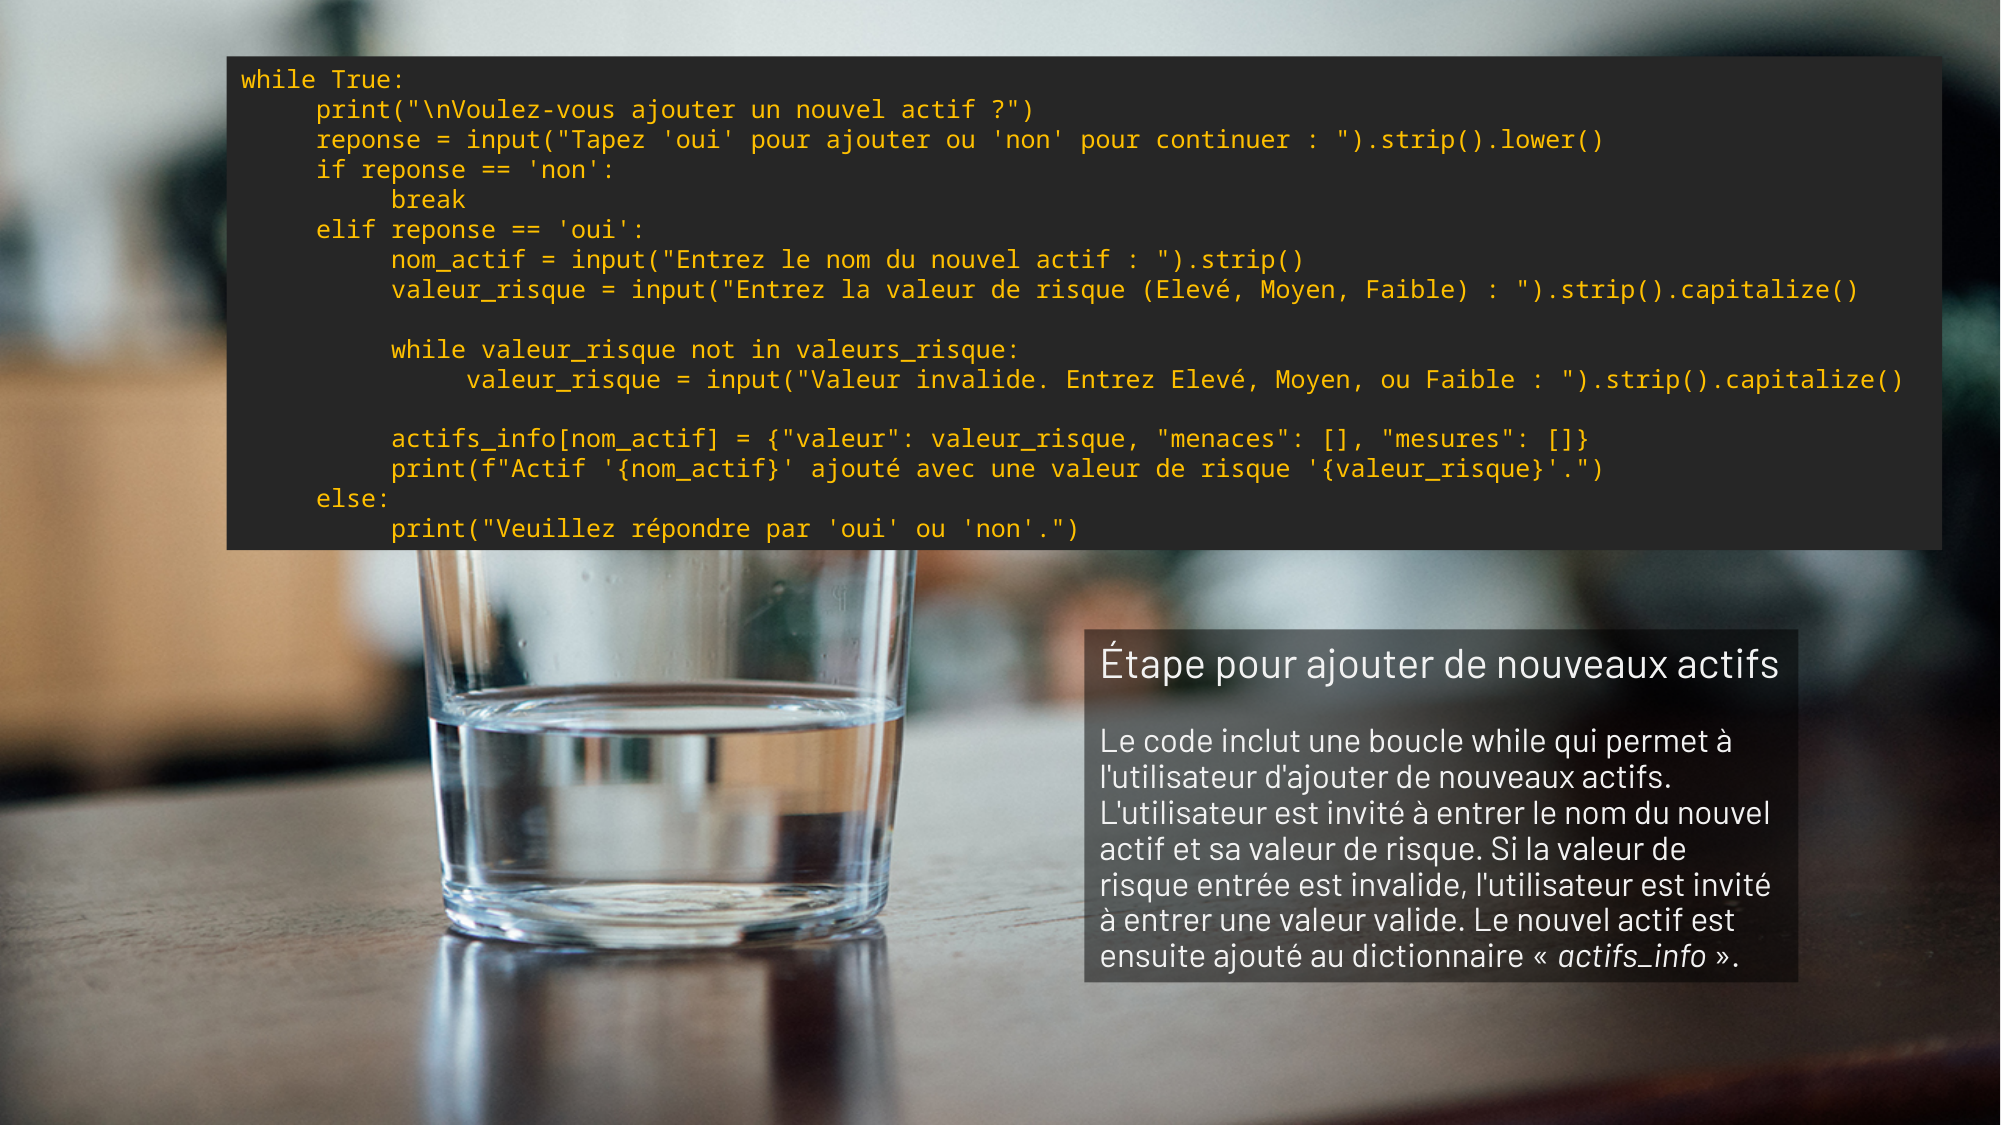

while True:
print("\nVoulez-vous ajouter un nouvel actif ?")
reponse = input("Tapez 'oui' pour ajouter ou 'non' pour continuer : ").strip().lower()
if reponse == 'non':
break
elif reponse == 'oui':
nom_actif = input("Entrez le nom du nouvel actif : ").strip()
valeur_risque = input("Entrez la valeur de risque (Elevé, Moyen, Faible) : ").strip().capitalize()
while valeur_risque not in valeurs_risque:
valeur_risque = input("Valeur invalide. Entrez Elevé, Moyen, ou Faible : ").strip().capitalize()
actifs_info[nom_actif] = {"valeur": valeur_risque, "menaces": [], "mesures": []}
print(f"Actif '{nom_actif}' ajouté avec une valeur de risque '{valeur_risque}'.")
else:
print("Veuillez répondre par 'oui' ou 'non'.")
Étape pour ajouter de nouveaux actifs

Le code inclut une boucle while qui permet à l'utilisateur d'ajouter de nouveaux actifs. L'utilisateur est invité à entrer le nom du nouvel actif et sa valeur de risque. Si la valeur de risque entrée est invalide, l'utilisateur est invité à entrer une valeur valide. Le nouvel actif est ensuite ajouté au dictionnaire « actifs_info ».